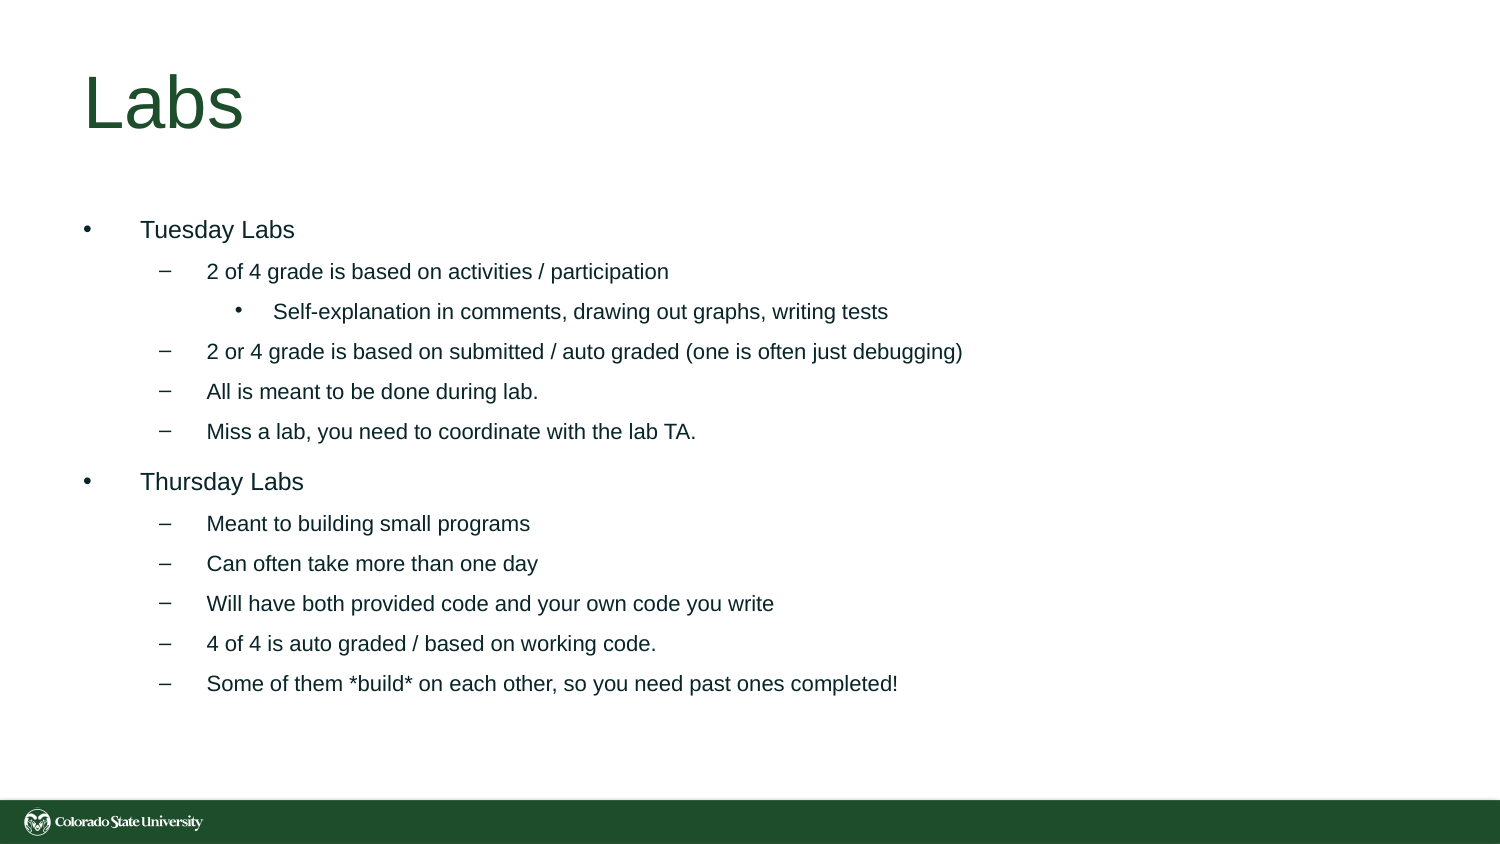

# Labs
Tuesday Labs
2 of 4 grade is based on activities / participation
Self-explanation in comments, drawing out graphs, writing tests
2 or 4 grade is based on submitted / auto graded (one is often just debugging)
All is meant to be done during lab.
Miss a lab, you need to coordinate with the lab TA.
Thursday Labs
Meant to building small programs
Can often take more than one day
Will have both provided code and your own code you write
4 of 4 is auto graded / based on working code.
Some of them *build* on each other, so you need past ones completed!